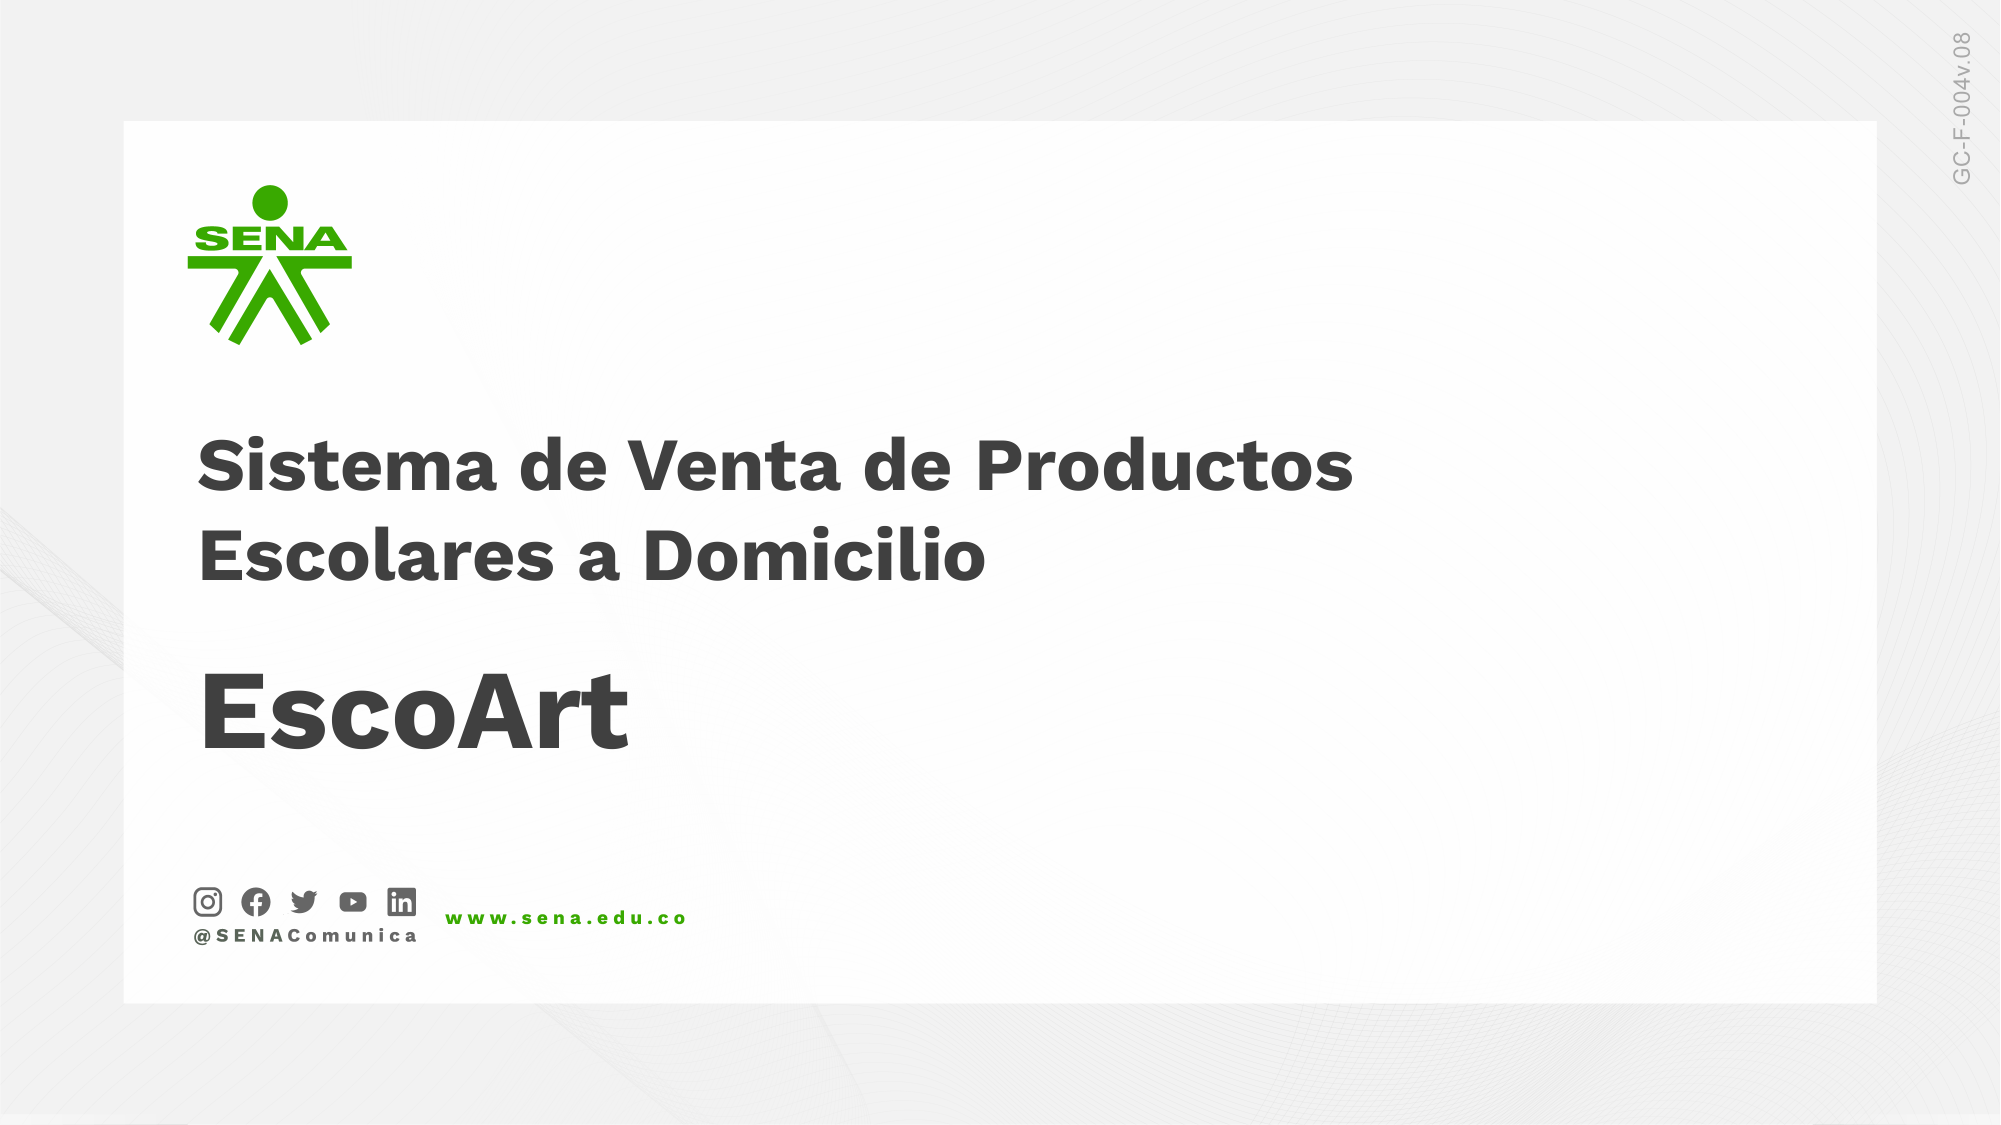

Sistema de Venta de Productos Escolares a Domicilio
EscoArt